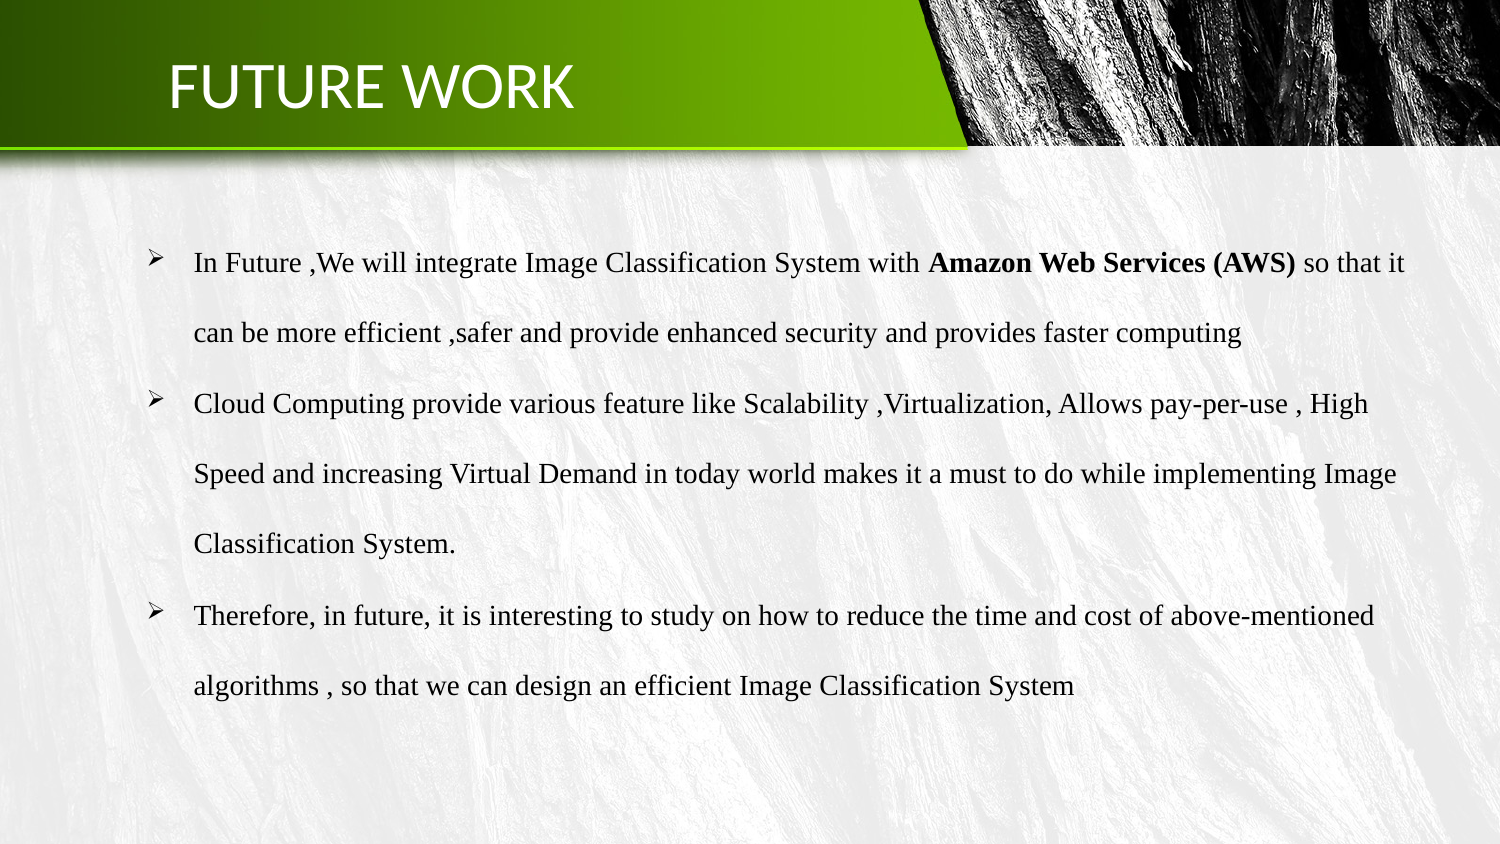

# FUTURE WORK
In Future ,We will integrate Image Classification System with Amazon Web Services (AWS) so that it can be more efficient ,safer and provide enhanced security and provides faster computing
Cloud Computing provide various feature like Scalability ,Virtualization, Allows pay-per-use , High Speed and increasing Virtual Demand in today world makes it a must to do while implementing Image Classification System.
Therefore, in future, it is interesting to study on how to reduce the time and cost of above-mentioned algorithms , so that we can design an efficient Image Classification System